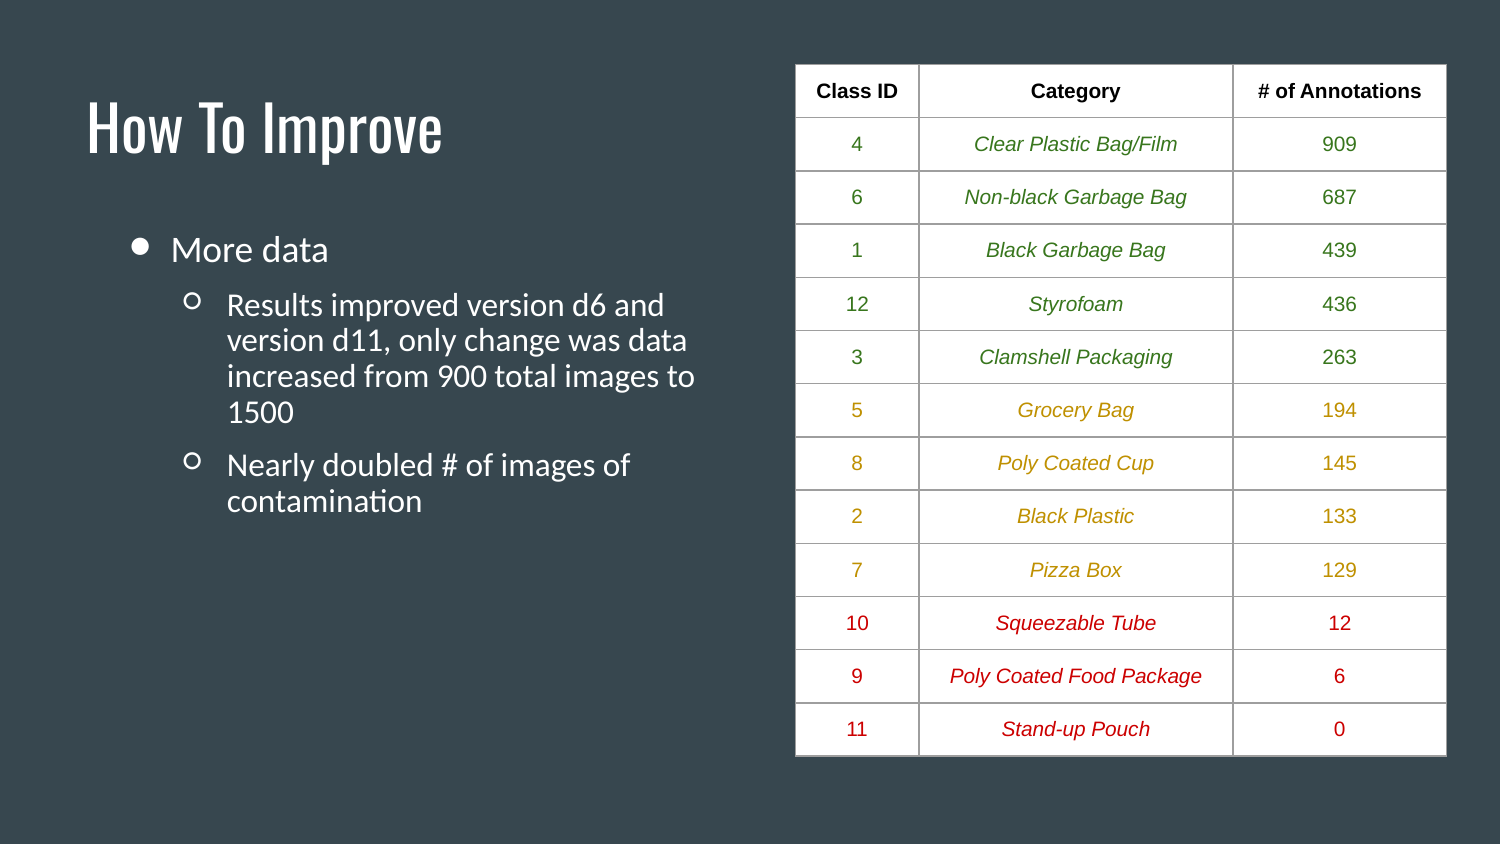

# How To Improve
| Class ID | Category | # of Annotations |
| --- | --- | --- |
| 4 | Clear Plastic Bag/Film | 909 |
| 6 | Non-black Garbage Bag | 687 |
| 1 | Black Garbage Bag | 439 |
| 12 | Styrofoam | 436 |
| 3 | Clamshell Packaging | 263 |
| 5 | Grocery Bag | 194 |
| 8 | Poly Coated Cup | 145 |
| 2 | Black Plastic | 133 |
| 7 | Pizza Box | 129 |
| 10 | Squeezable Tube | 12 |
| 9 | Poly Coated Food Package | 6 |
| 11 | Stand-up Pouch | 0 |
More data
Results improved version d6 and version d11, only change was data increased from 900 total images to 1500
Nearly doubled # of images of contamination